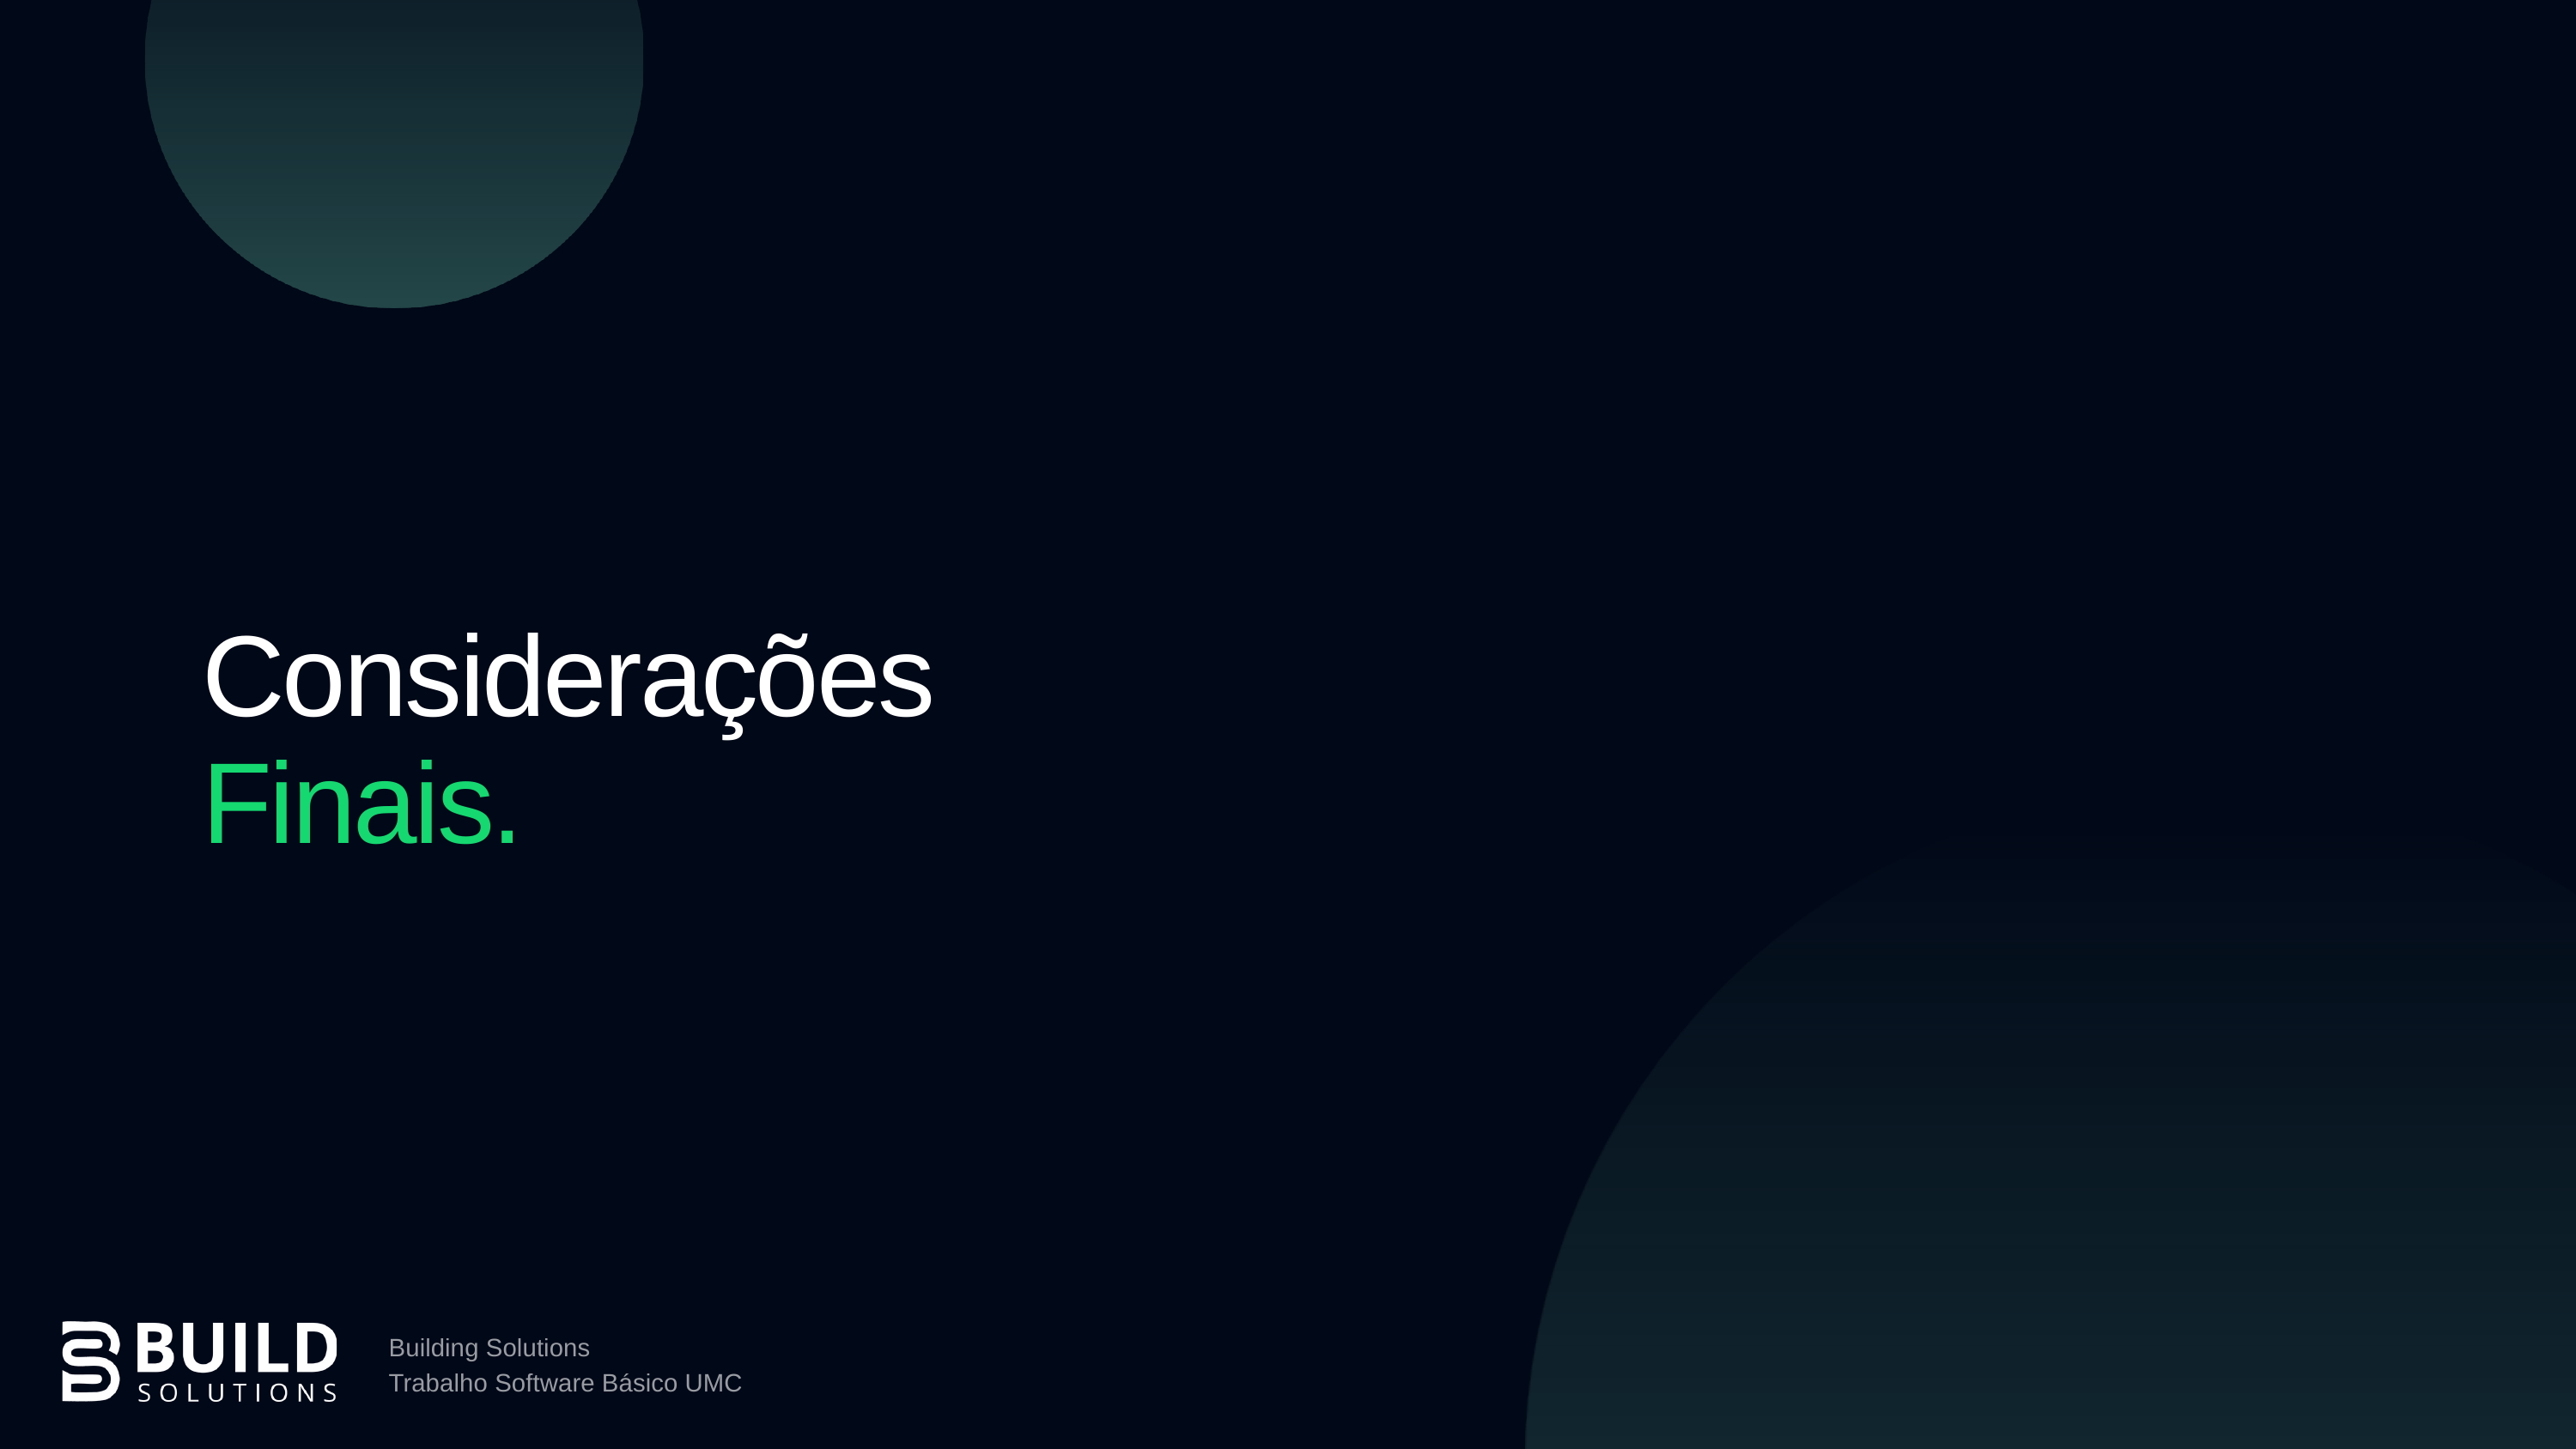

Considerações Finais.

Building Solutions
Trabalho Software Básico UMC